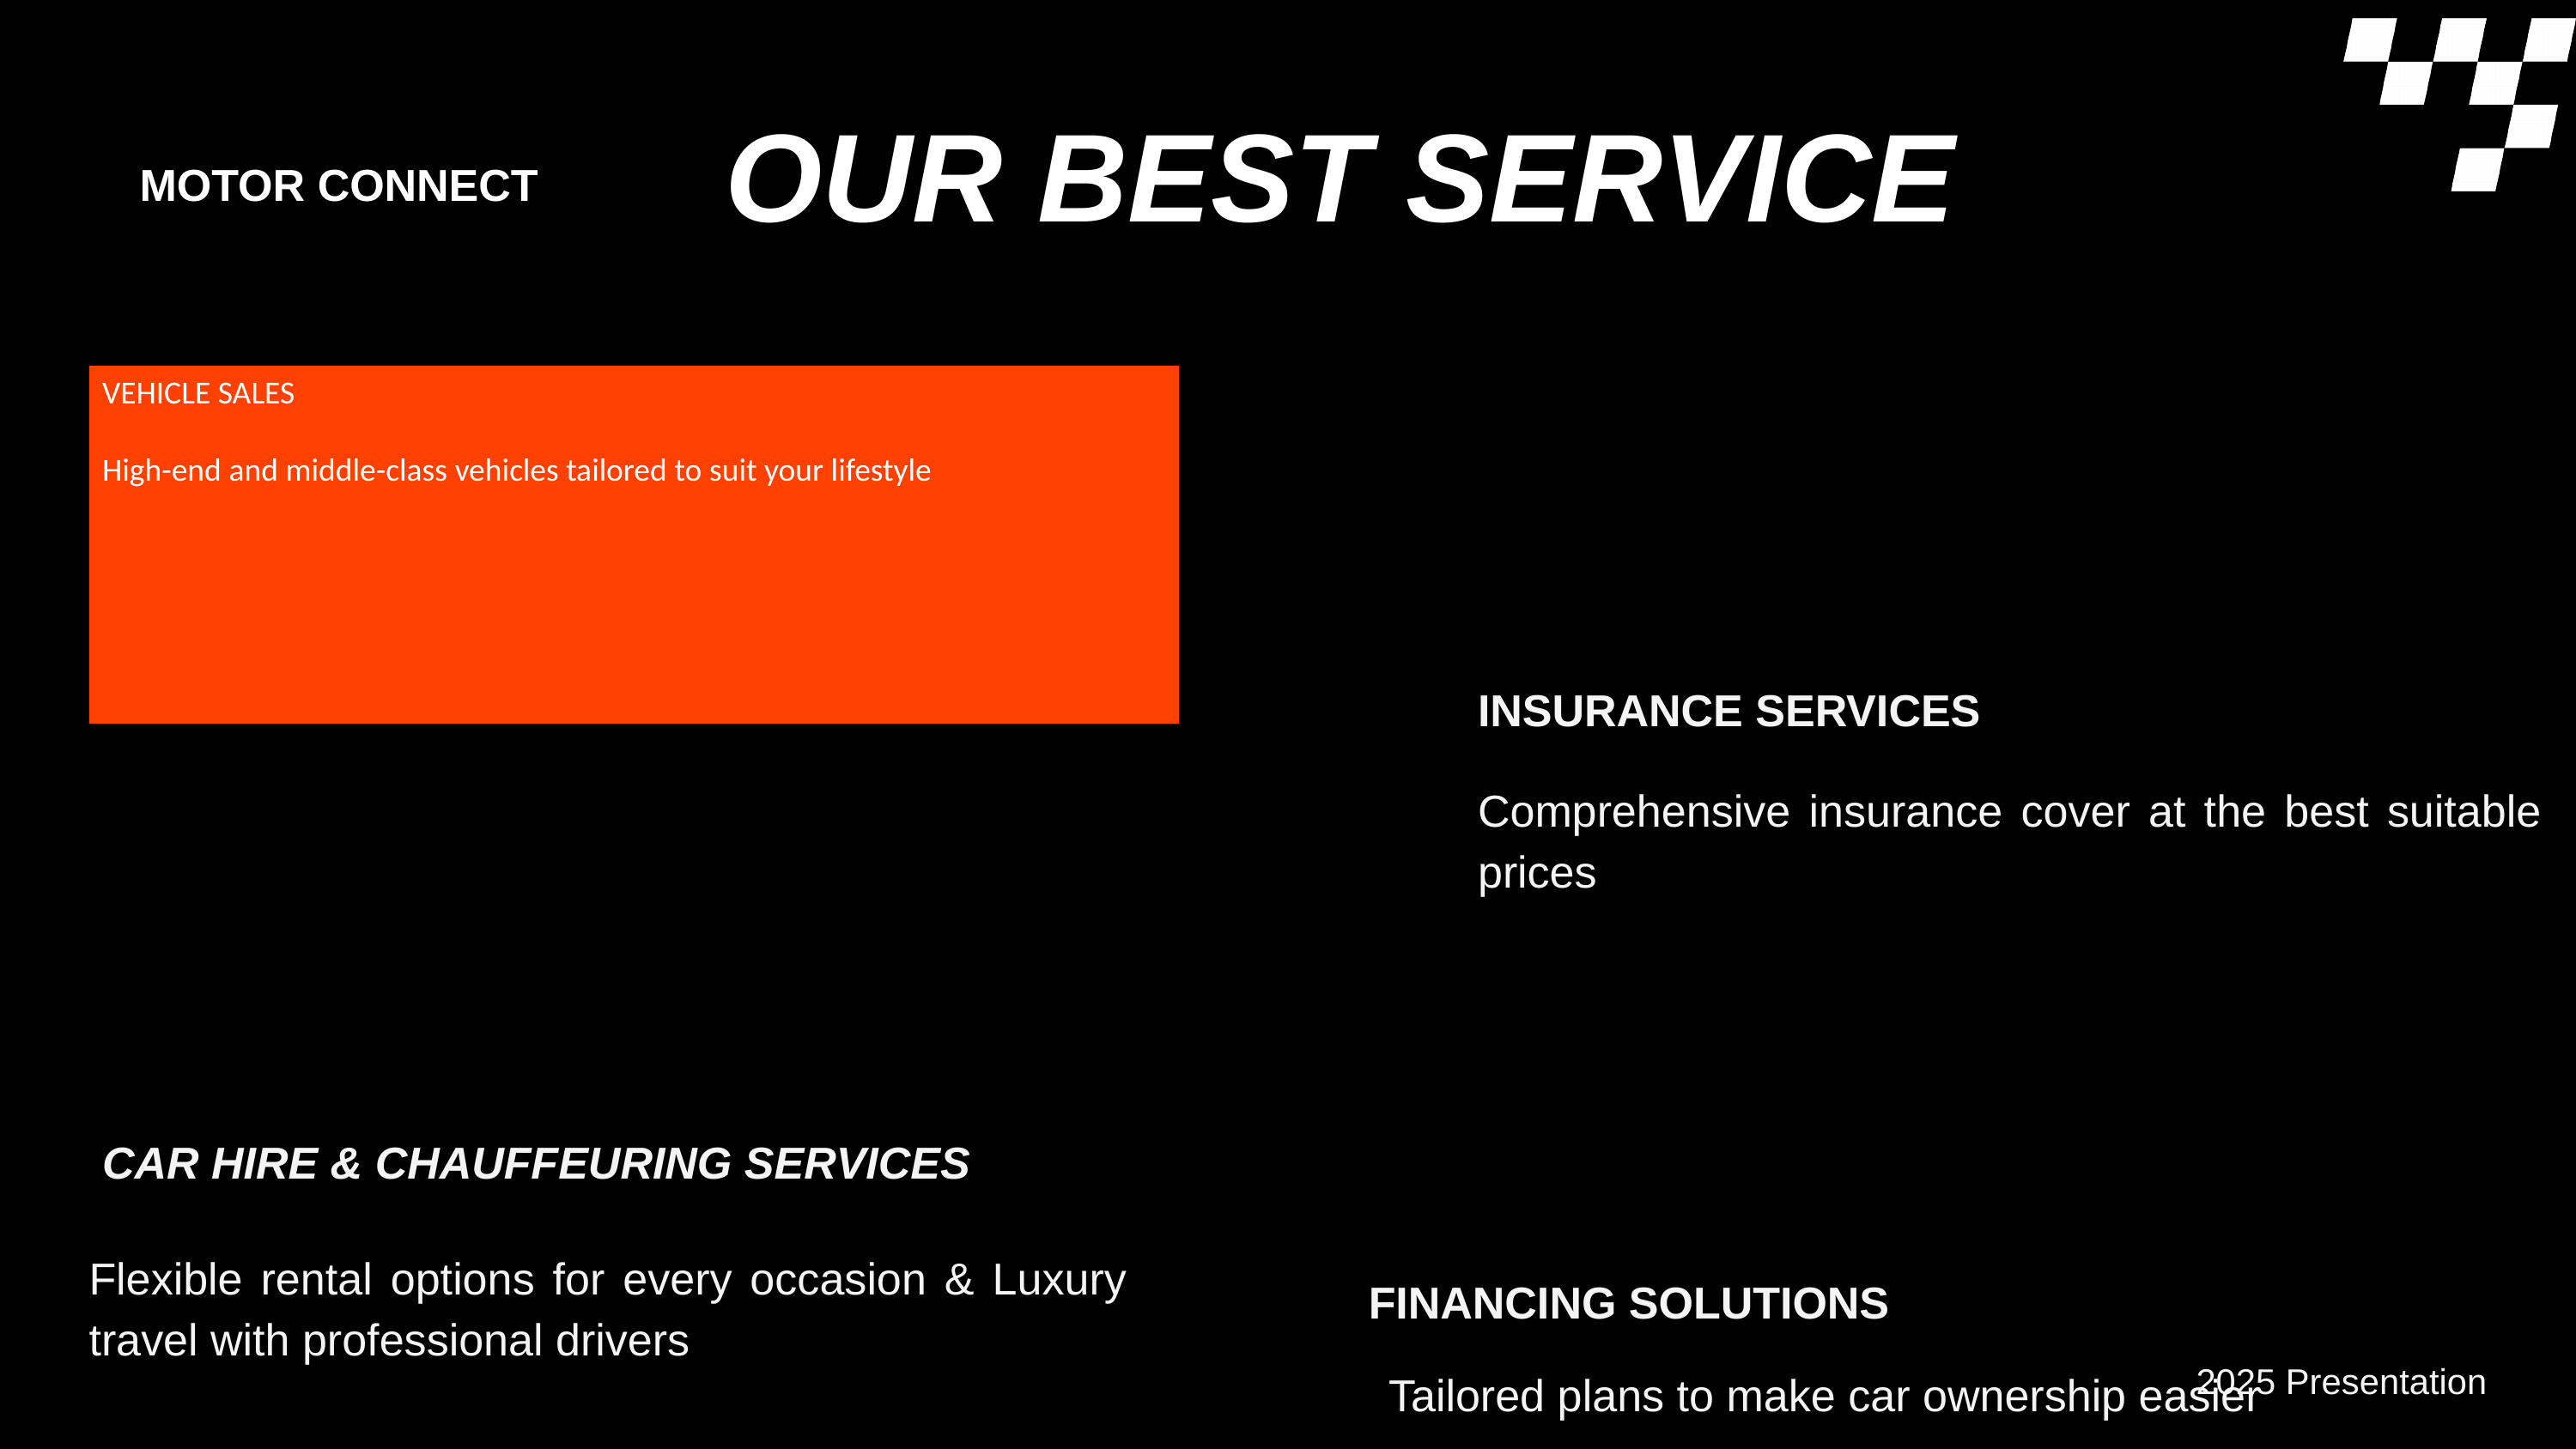

OUR BEST SERVICE
MOTOR CONNECT

VEHICLE SALES

High-end and middle-class vehicles tailored to suit your lifestyle
INSURANCE SERVICES
Comprehensive insurance cover at the best suitable prices

CAR HIRE & CHAUFFEURING SERVICES
Flexible rental options for every occasion & Luxury travel with professional drivers
FINANCING SOLUTIONS
2025 Presentation
Tailored plans to make car ownership easier